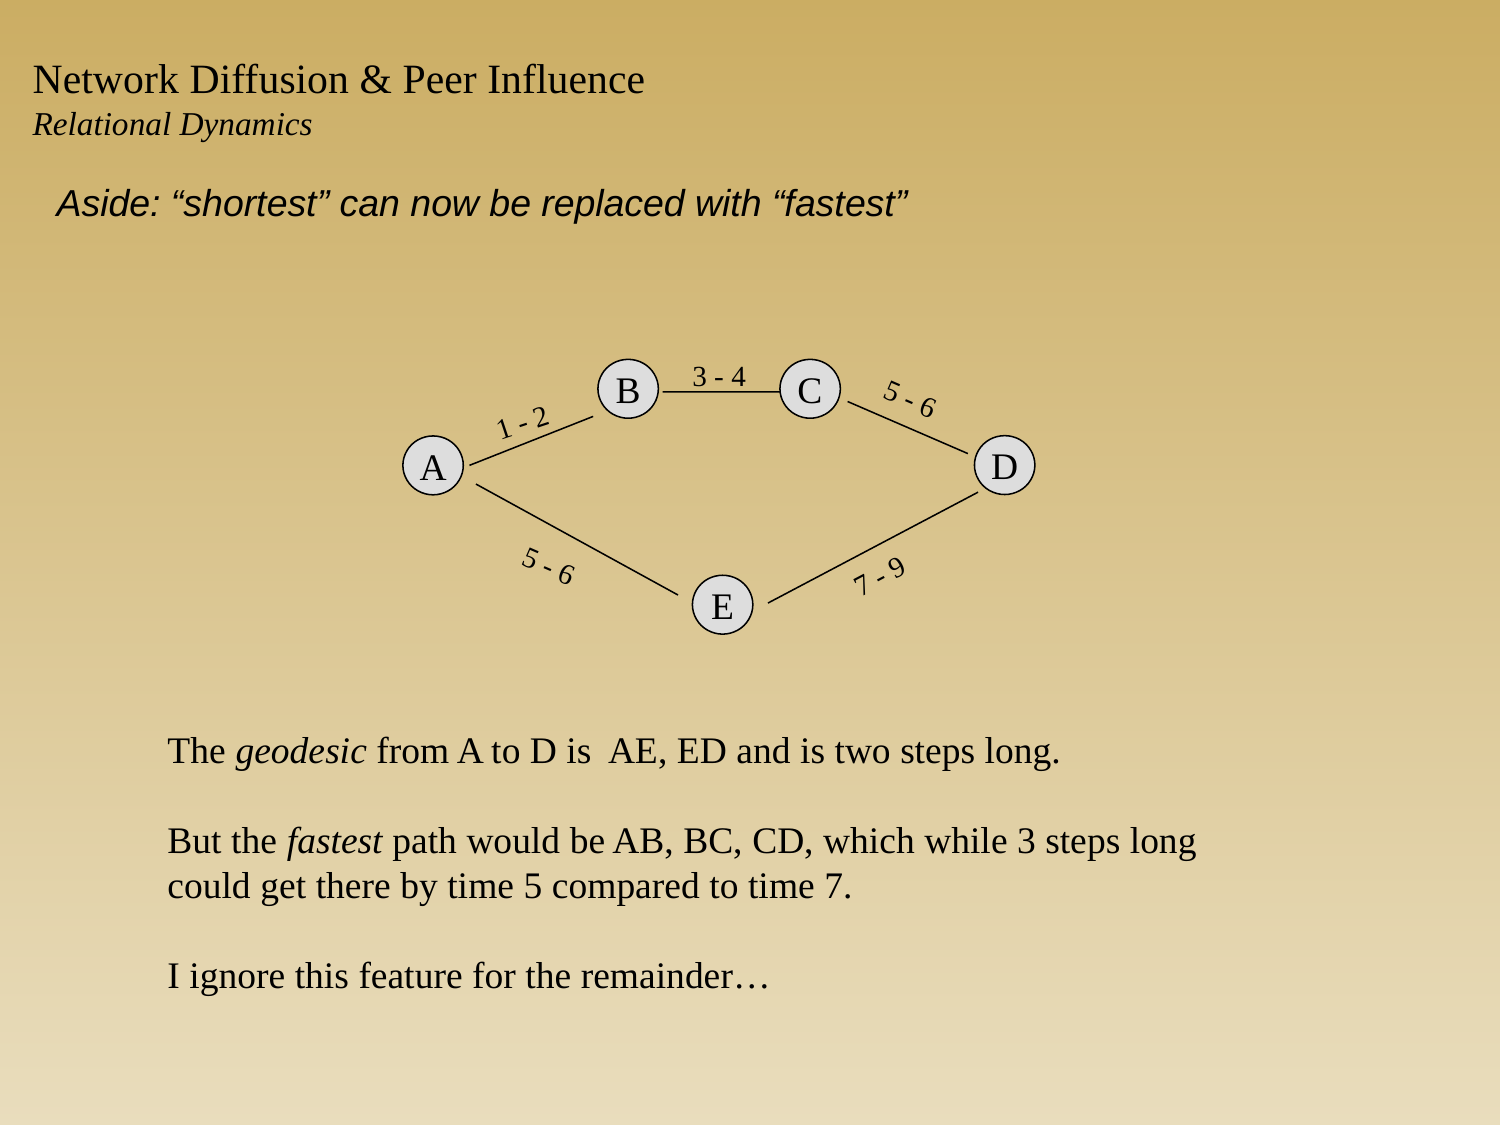

Network Diffusion & Peer Influence
Relational Dynamics
Aside: “shortest” can now be replaced with “fastest”
3 - 4
B
C
5 - 6

1 - 2

D
A

5 - 6
7 - 9
E
The geodesic from A to D is  AE, ED and is two steps long.

But the fastest path would be AB, BC, CD, which while 3 steps long could get there by time 5 compared to time 7.

I ignore this feature for the remainder…